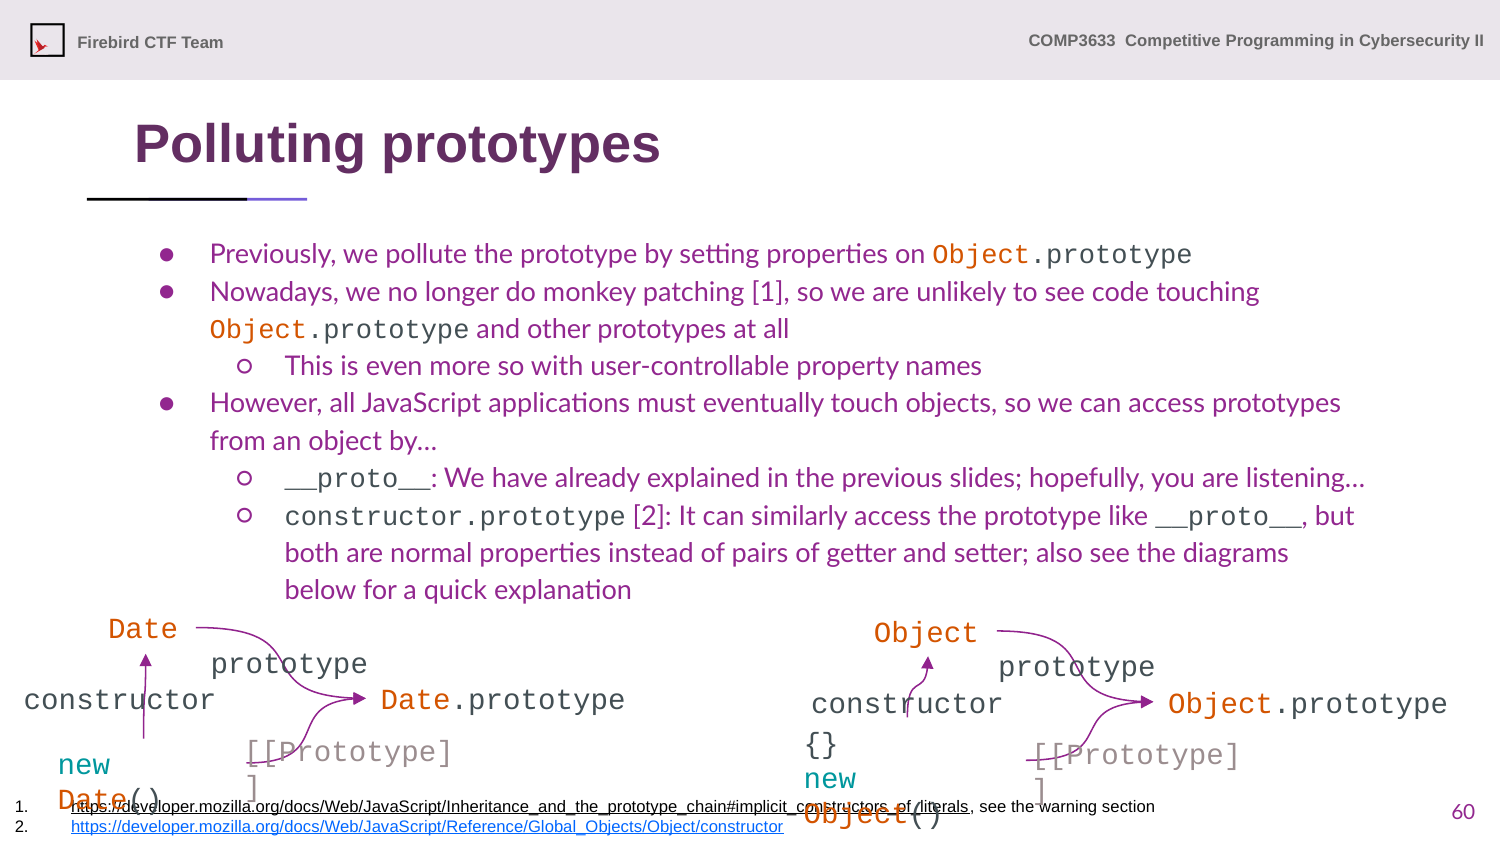

# Polluting prototypes
Previously, we pollute the prototype by setting properties on Object.prototype
Nowadays, we no longer do monkey patching [1], so we are unlikely to see code touching Object.prototype and other prototypes at all
This is even more so with user-controllable property names
However, all JavaScript applications must eventually touch objects, so we can access prototypes from an object by…
__proto__: We have already explained in the previous slides; hopefully, you are listening…
constructor.prototype [2]: It can similarly access the prototype like __proto__, but both are normal properties instead of pairs of getter and setter; also see the diagrams below for a quick explanation
Date
prototype
constructor
Date.prototype
[[Prototype]]
new Date()
Object
prototype
constructor
Object.prototype
[[Prototype]]
{}
new Object()
60
https://developer.mozilla.org/docs/Web/JavaScript/Inheritance_and_the_prototype_chain#implicit_constructors_of_literals, see the warning section
https://developer.mozilla.org/docs/Web/JavaScript/Reference/Global_Objects/Object/constructor